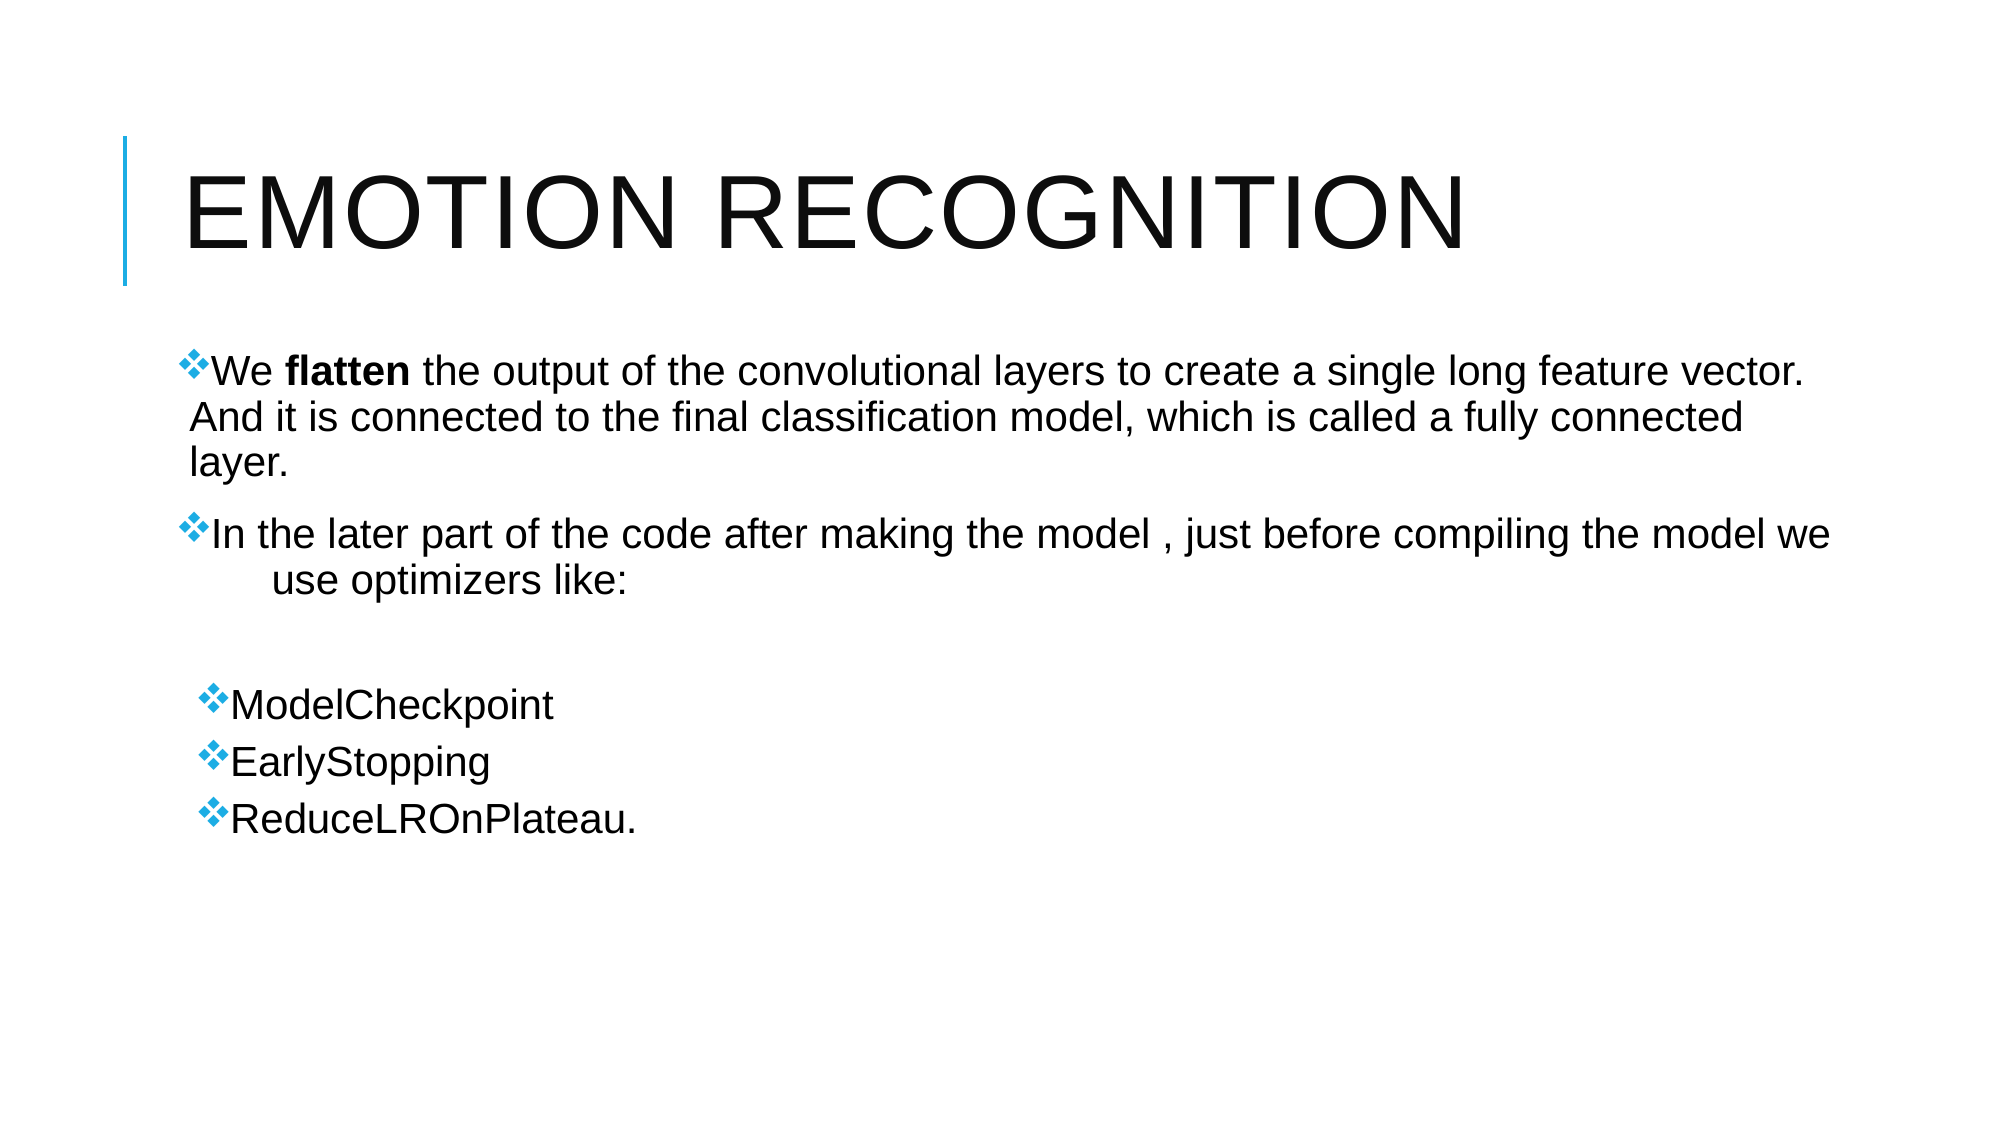

# Emotion recognition
We flatten the output of the convolutional layers to create a single long feature vector. And it is connected to the final classification model, which is called a fully connected layer.
In the later part of the code after making the model , just before compiling the model we          use optimizers like:

ModelCheckpoint
EarlyStopping
ReduceLROnPlateau.